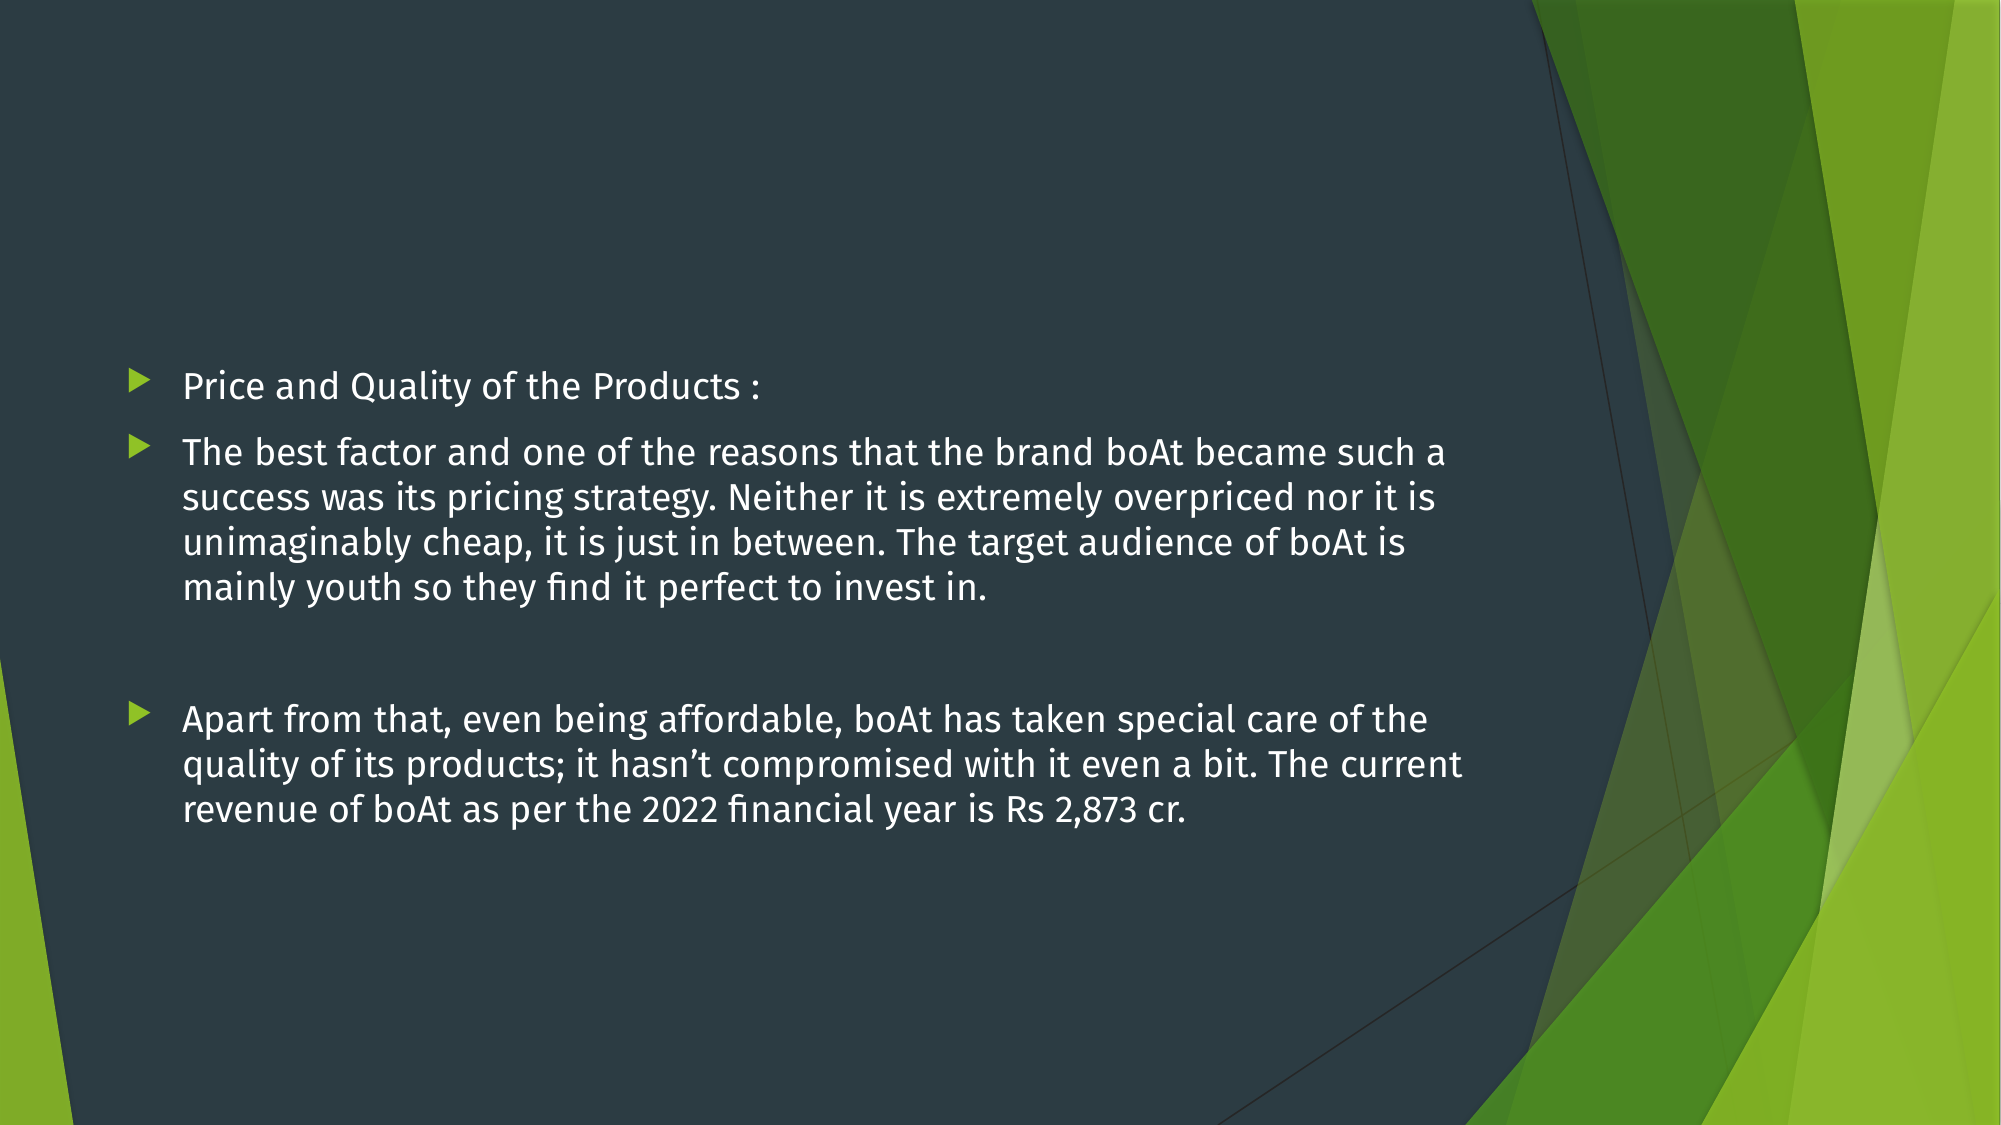

#
Price and Quality of the Products :
The best factor and one of the reasons that the brand boAt became such a success was its pricing strategy. Neither it is extremely overpriced nor it is unimaginably cheap, it is just in between. The target audience of boAt is mainly youth so they find it perfect to invest in.

Apart from that, even being affordable, boAt has taken special care of the quality of its products; it hasn’t compromised with it even a bit. The current revenue of boAt as per the 2022 financial year is Rs 2,873 cr.